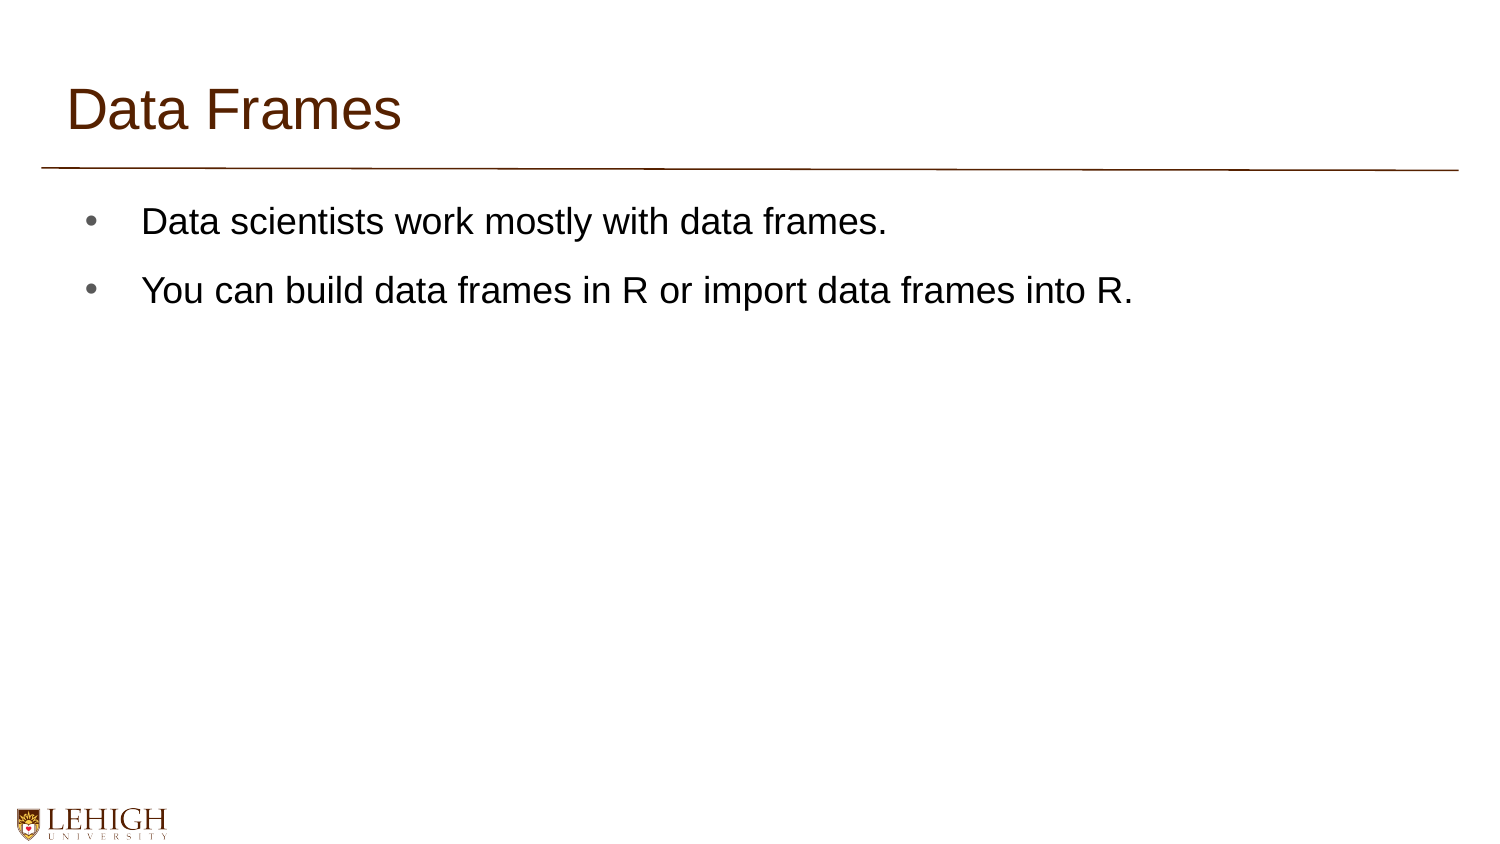

# Data Frames
Data scientists work mostly with data frames.
You can build data frames in R or import data frames into R.